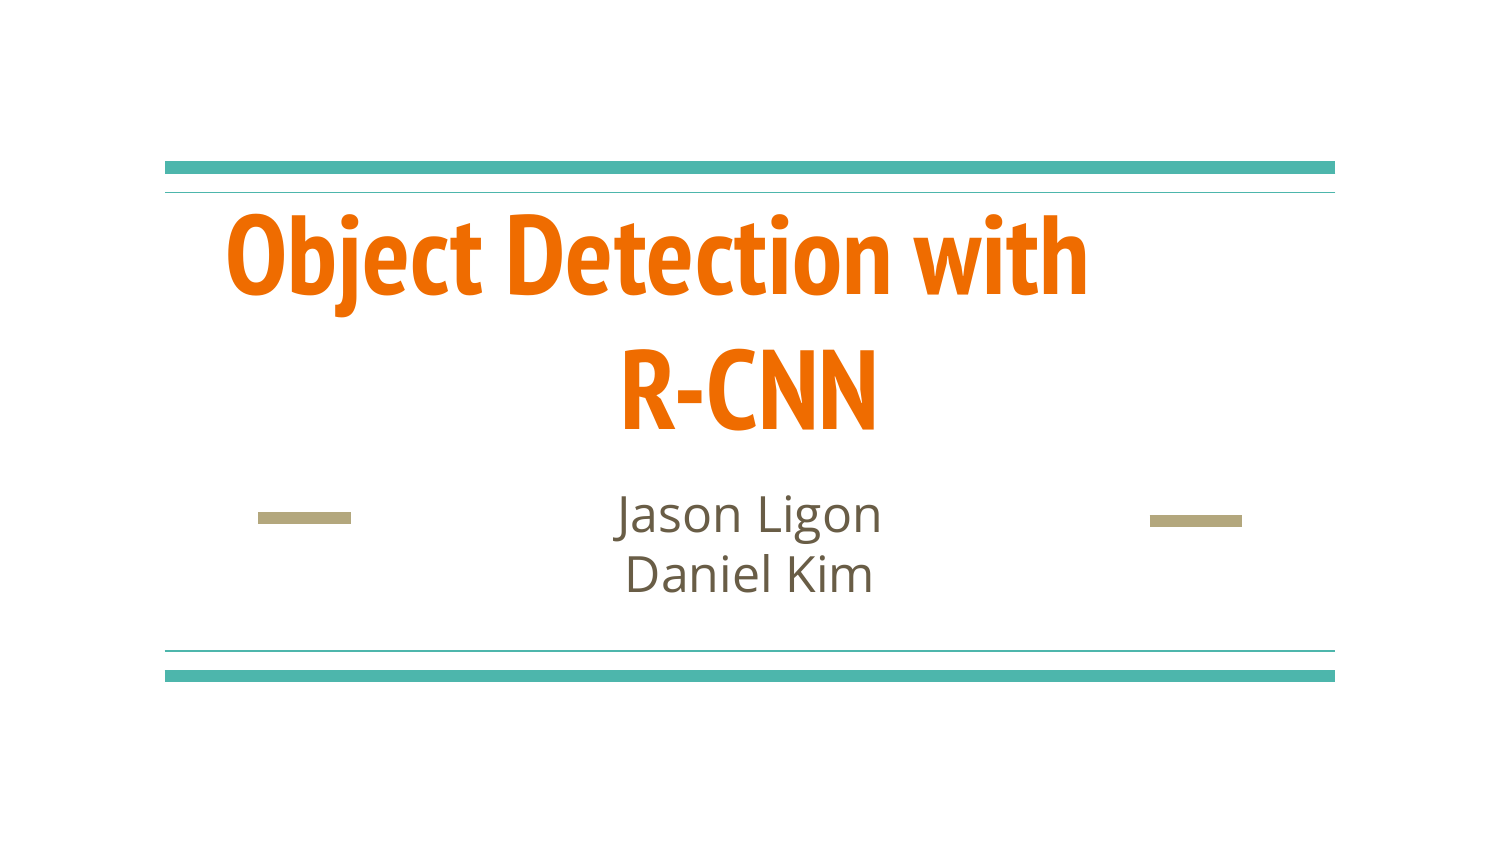

# Object Detection with         R-CNN
Jason Ligon
Daniel Kim